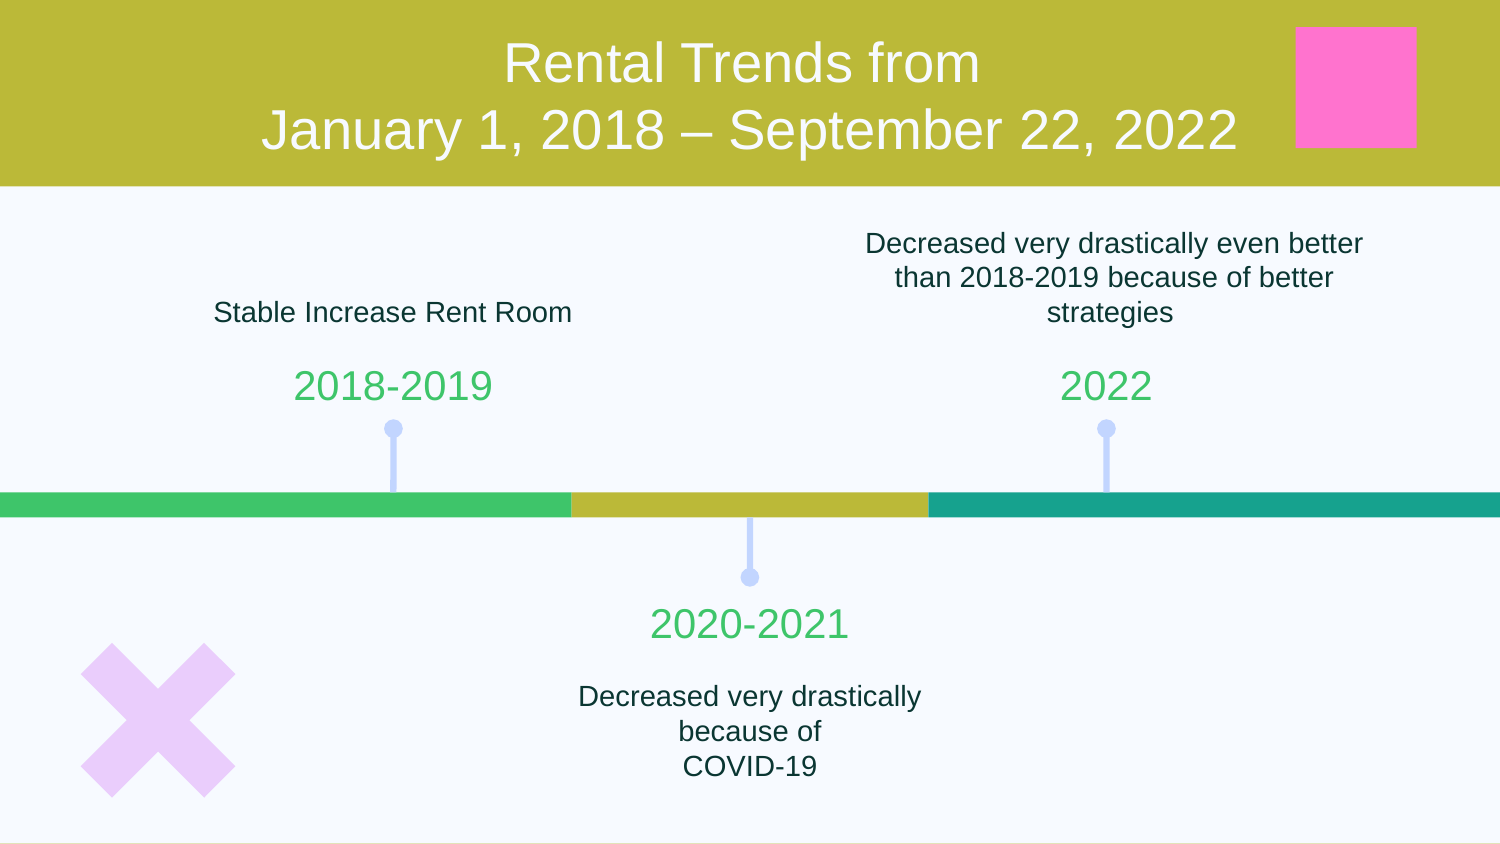

# Rental Trends from January 1, 2018 – September 22, 2022
Decreased very drastically even better than 2018-2019 because of better strategies
Stable Increase Rent Room
2018-2019
2022

2020-2021

Decreased very drastically because of
COVID-19